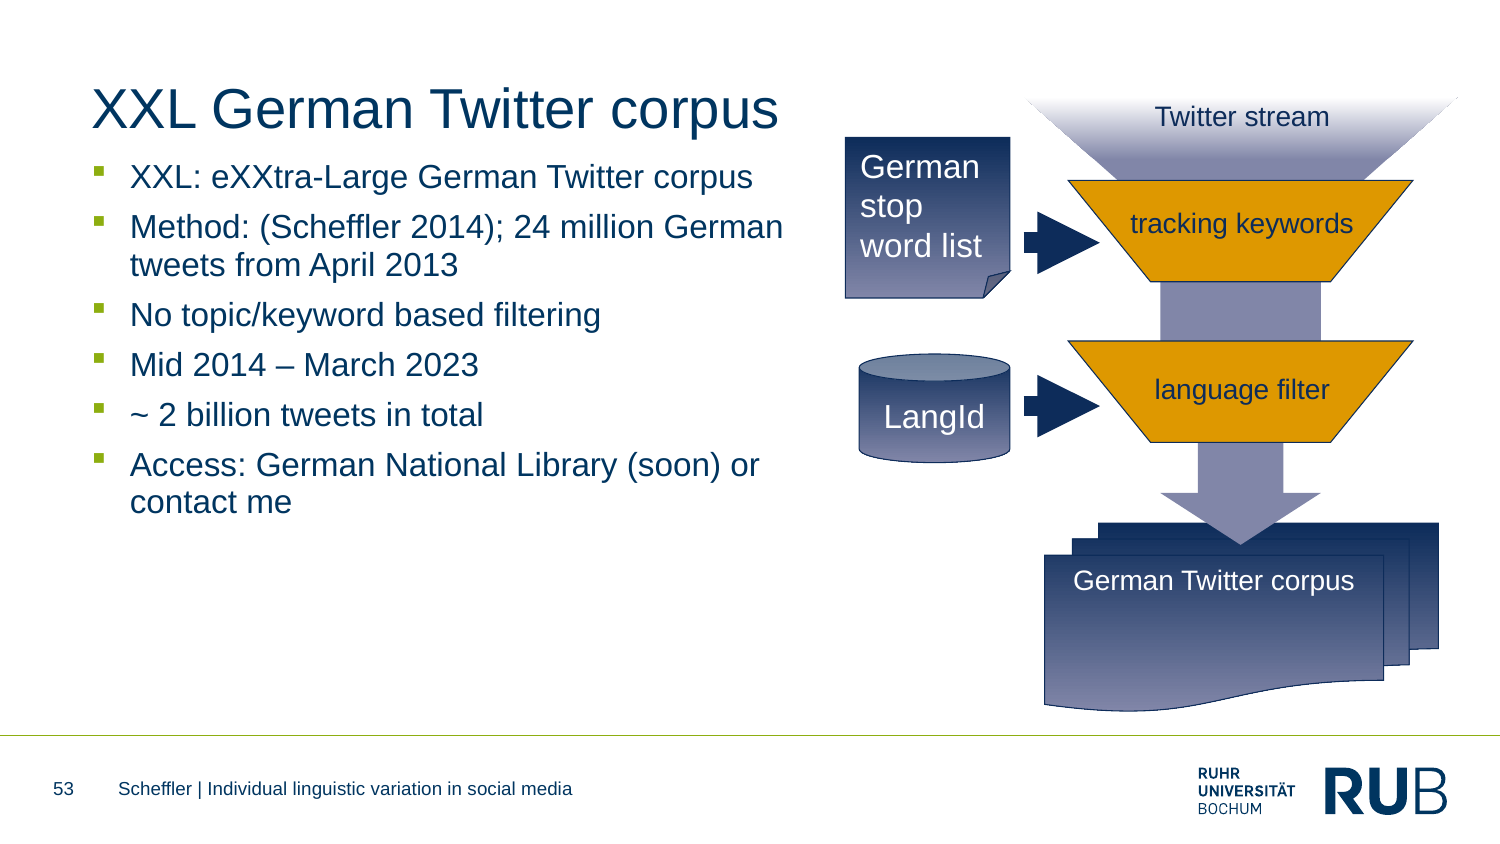

XXL German Twitter corpus
Twitter stream

tracking keywords
language filter
German
stop word list

LangId

German Twitter corpus
XXL: eXXtra-Large German Twitter corpus
Method: (Scheffler 2014); 24 million German tweets from April 2013
No topic/keyword based filtering
Mid 2014 – March 2023
~ 2 billion tweets in total
Access: German National Library (soon) or contact me
53
Scheffler | Individual linguistic variation in social media